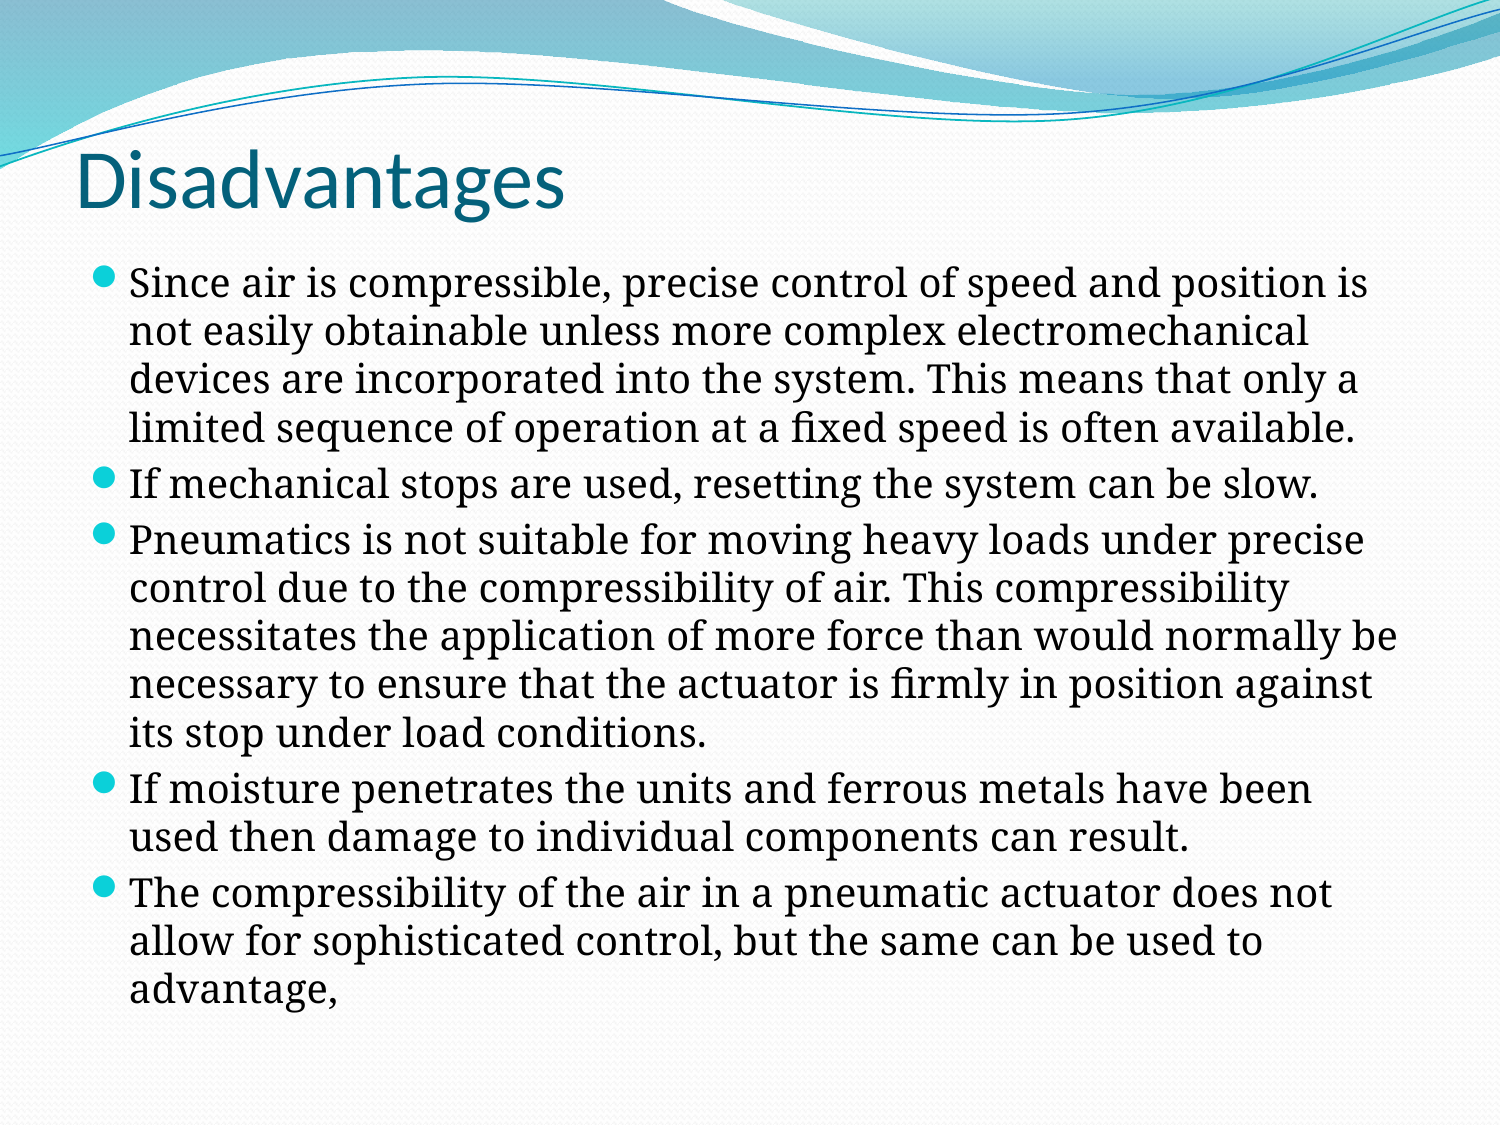

# Disadvantages
Since air is compressible, precise control of speed and position is not easily obtainable unless more complex electromechanical devices are incorporated into the system. This means that only a limited sequence of operation at a fixed speed is often available.
If mechanical stops are used, resetting the system can be slow.
Pneumatics is not suitable for moving heavy loads under precise control due to the compressibility of air. This compressibility necessitates the application of more force than would normally be necessary to ensure that the actuator is firmly in position against its stop under load conditions.
If moisture penetrates the units and ferrous metals have been used then damage to individual components can result.
The compressibility of the air in a pneumatic actuator does not allow for sophisticated control, but the same can be used to advantage,